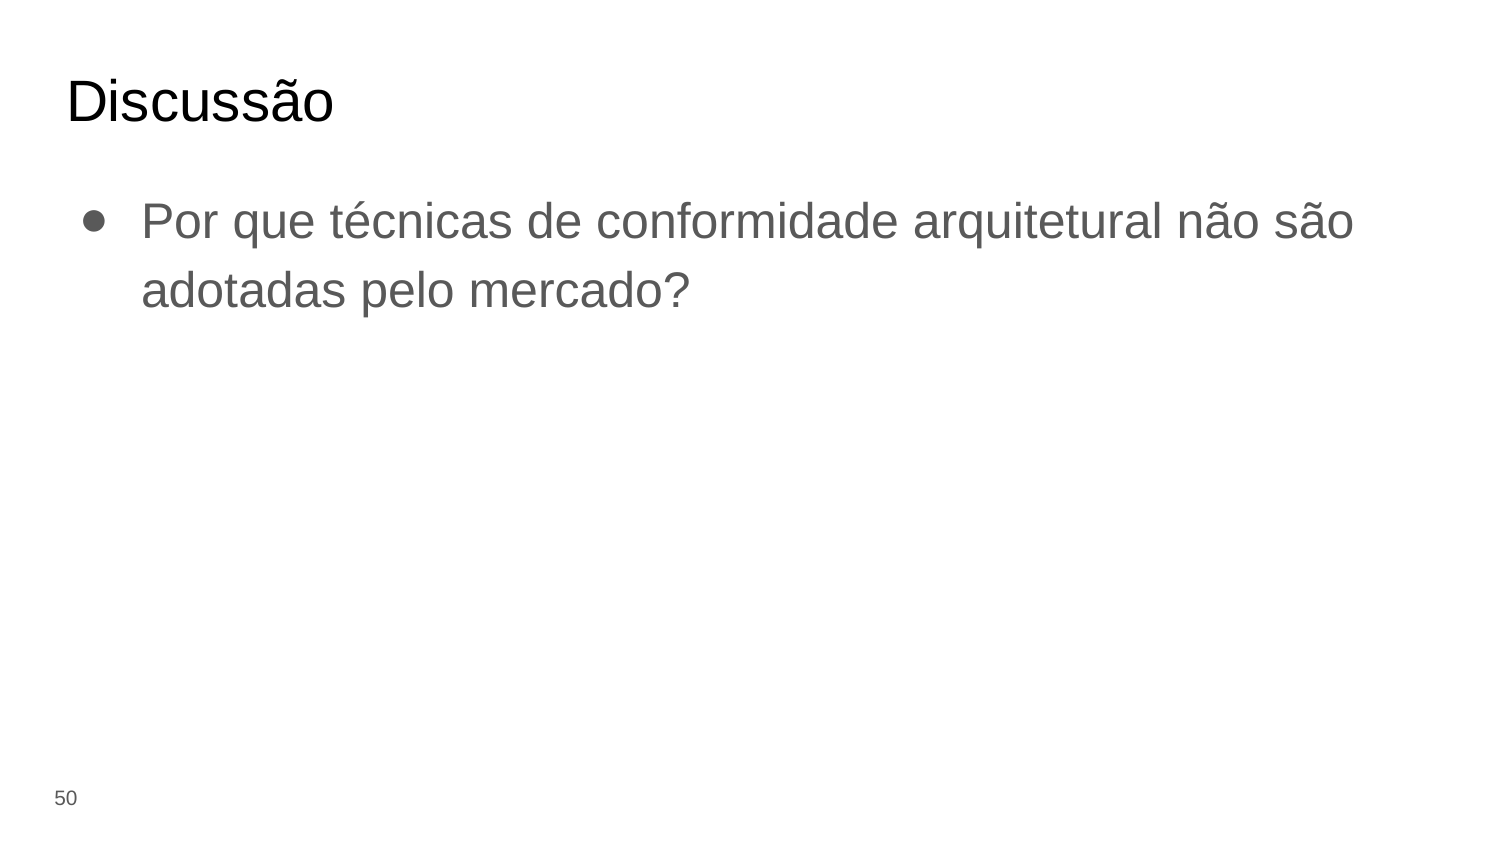

# Discussão
Por que técnicas de conformidade arquitetural não são adotadas pelo mercado?

50